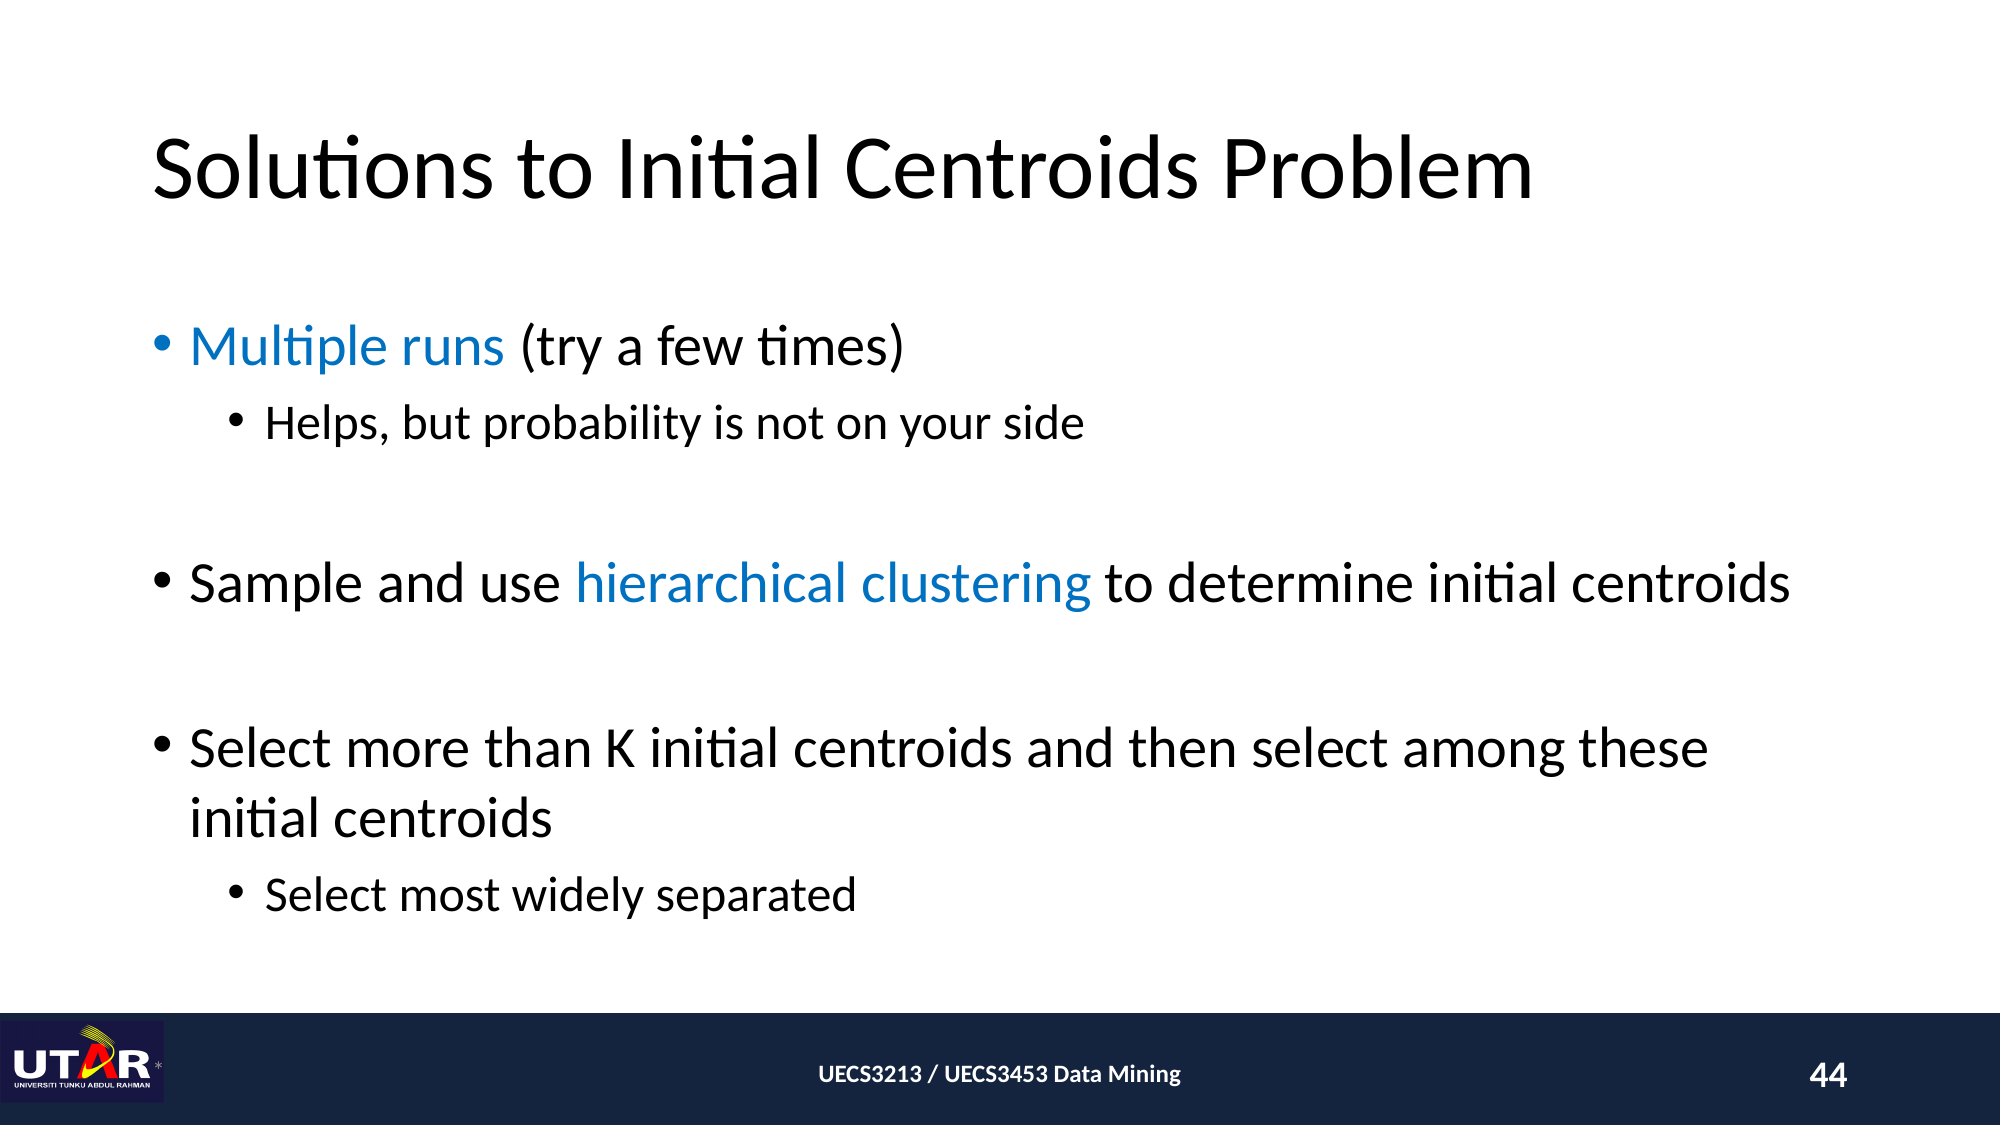

# Solutions to Initial Centroids Problem
Multiple runs (try a few times)
Helps, but probability is not on your side

Sample and use hierarchical clustering to determine initial centroids

Select more than K initial centroids and then select among these initial centroids
Select most widely separated

*
UECS3213 / UECS3453 Data Mining
44